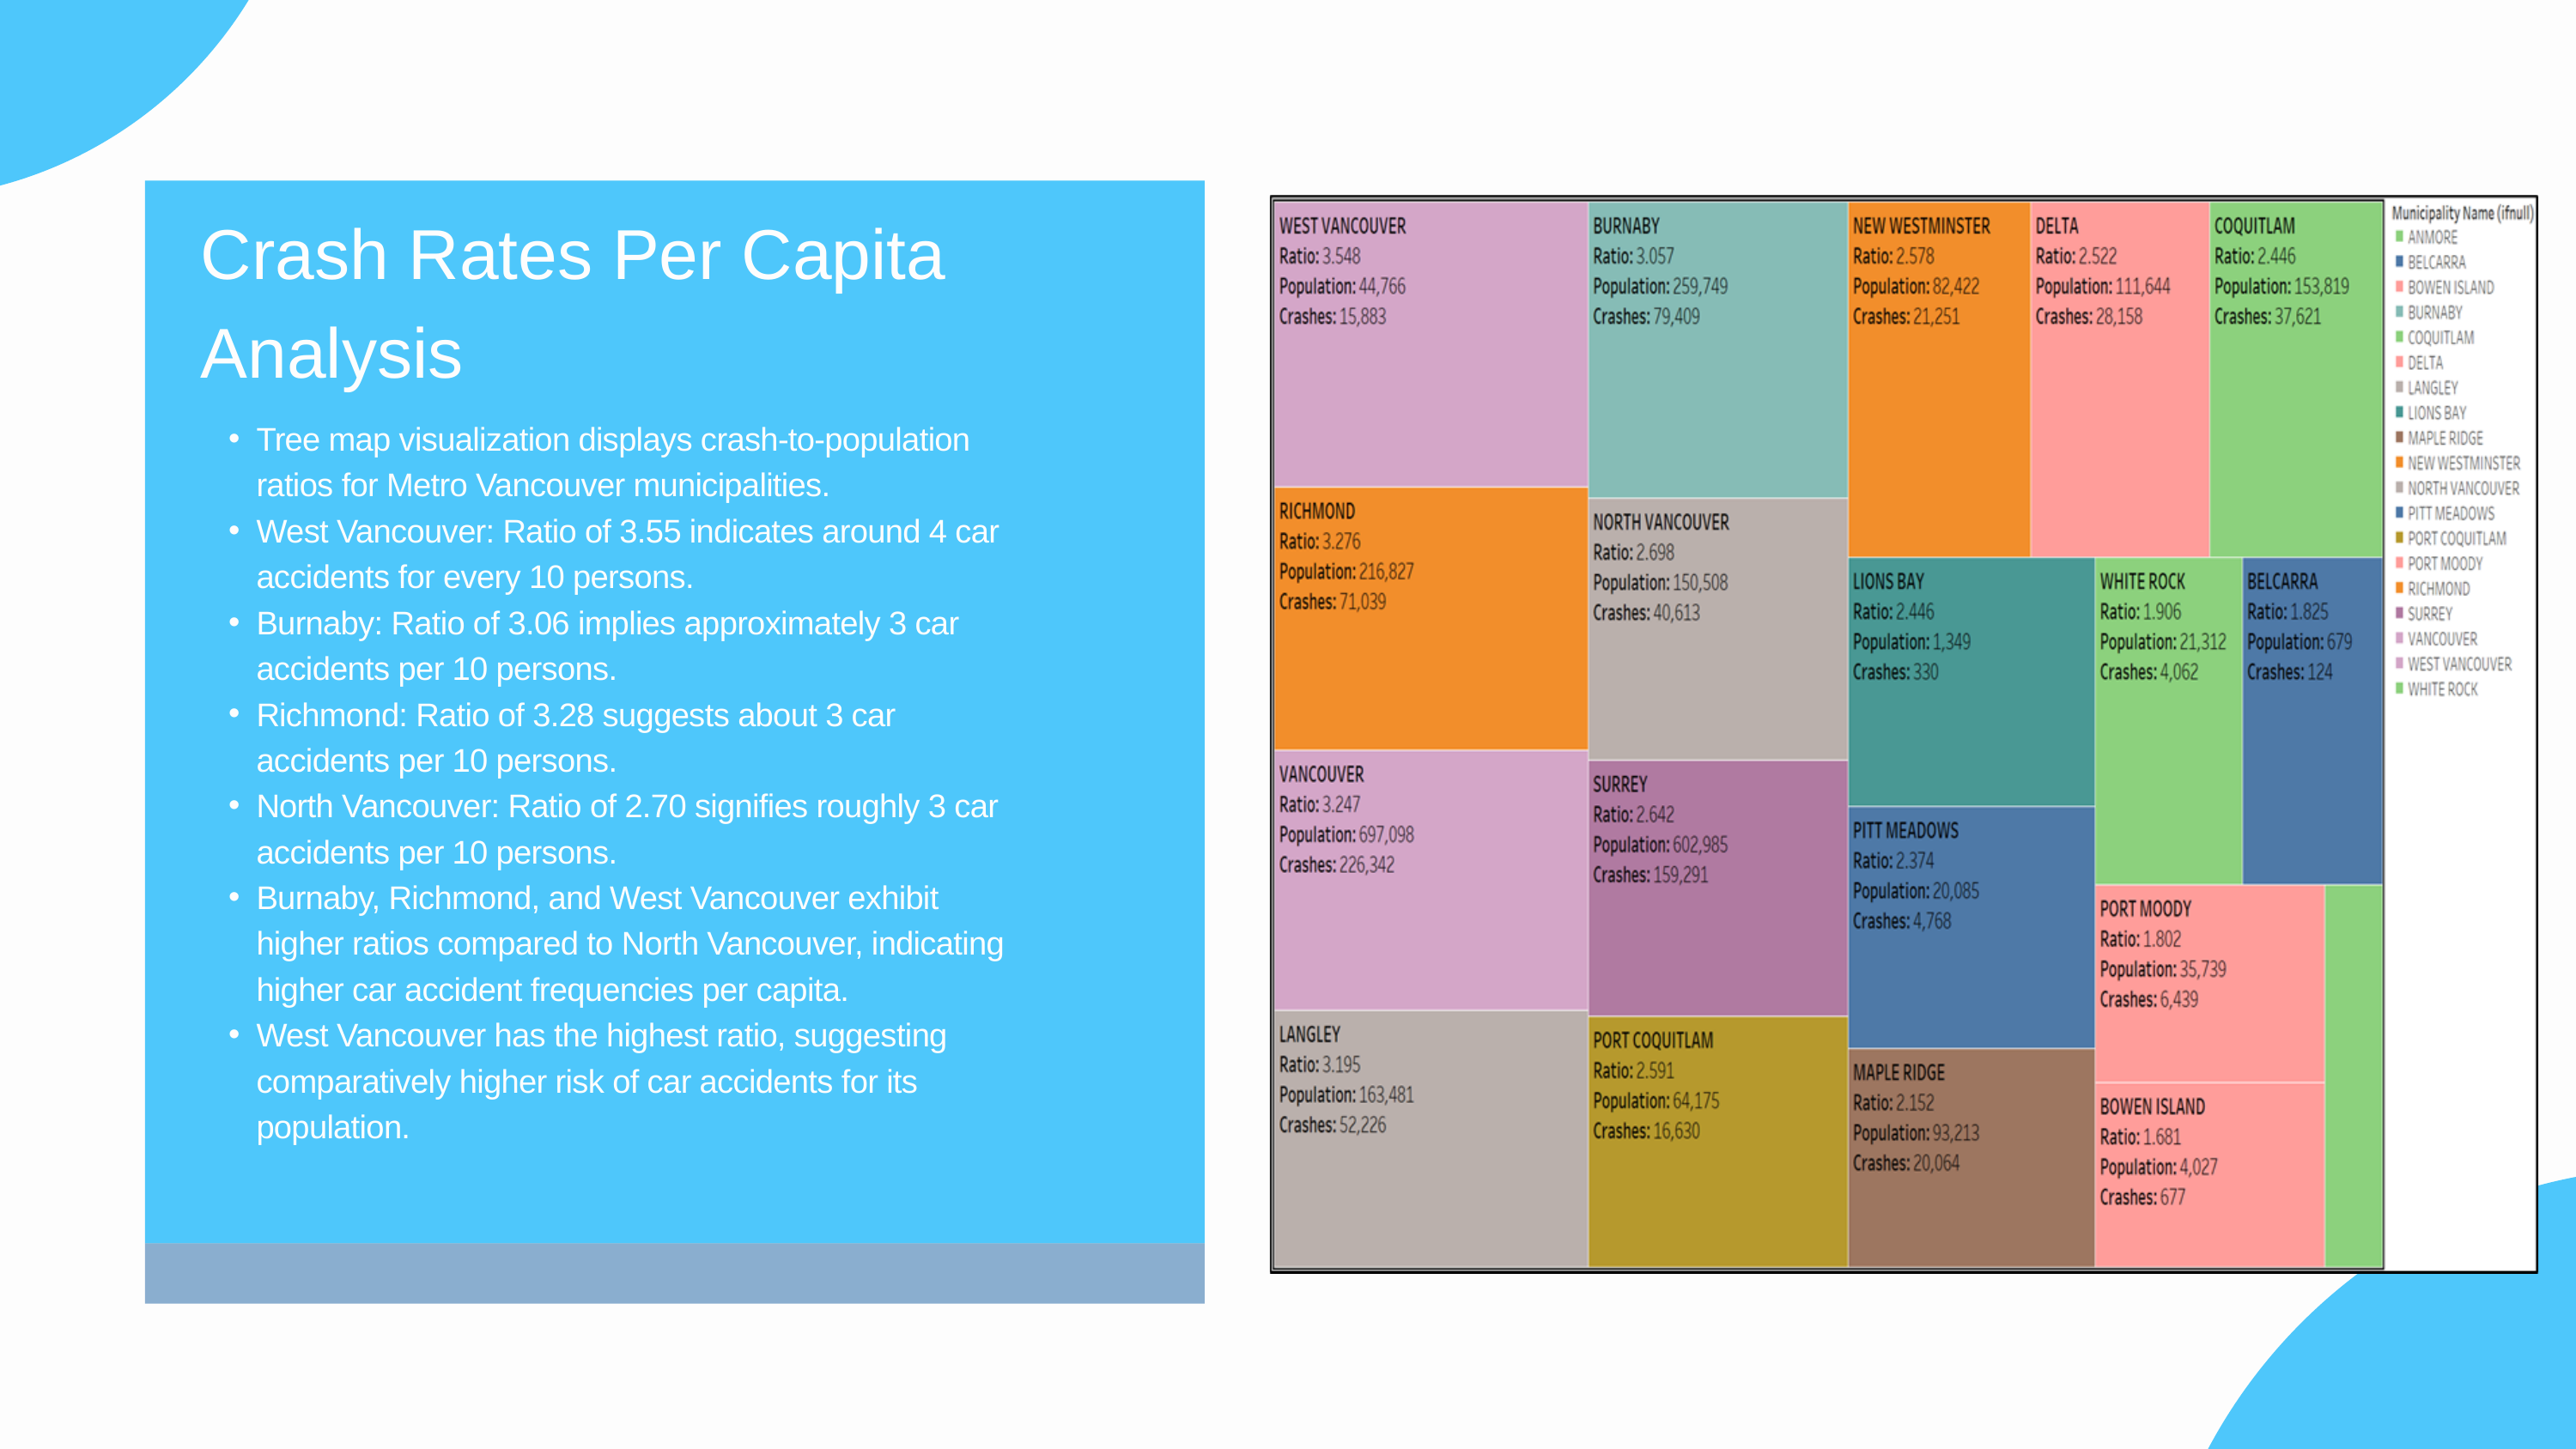

Crash Rates Per Capita Analysis

Tree map visualization displays crash-to-population ratios for Metro Vancouver municipalities.
West Vancouver: Ratio of 3.55 indicates around 4 car accidents for every 10 persons.
Burnaby: Ratio of 3.06 implies approximately 3 car accidents per 10 persons.
Richmond: Ratio of 3.28 suggests about 3 car accidents per 10 persons.
North Vancouver: Ratio of 2.70 signifies roughly 3 car accidents per 10 persons.
Burnaby, Richmond, and West Vancouver exhibit higher ratios compared to North Vancouver, indicating higher car accident frequencies per capita.
West Vancouver has the highest ratio, suggesting comparatively higher risk of car accidents for its population.